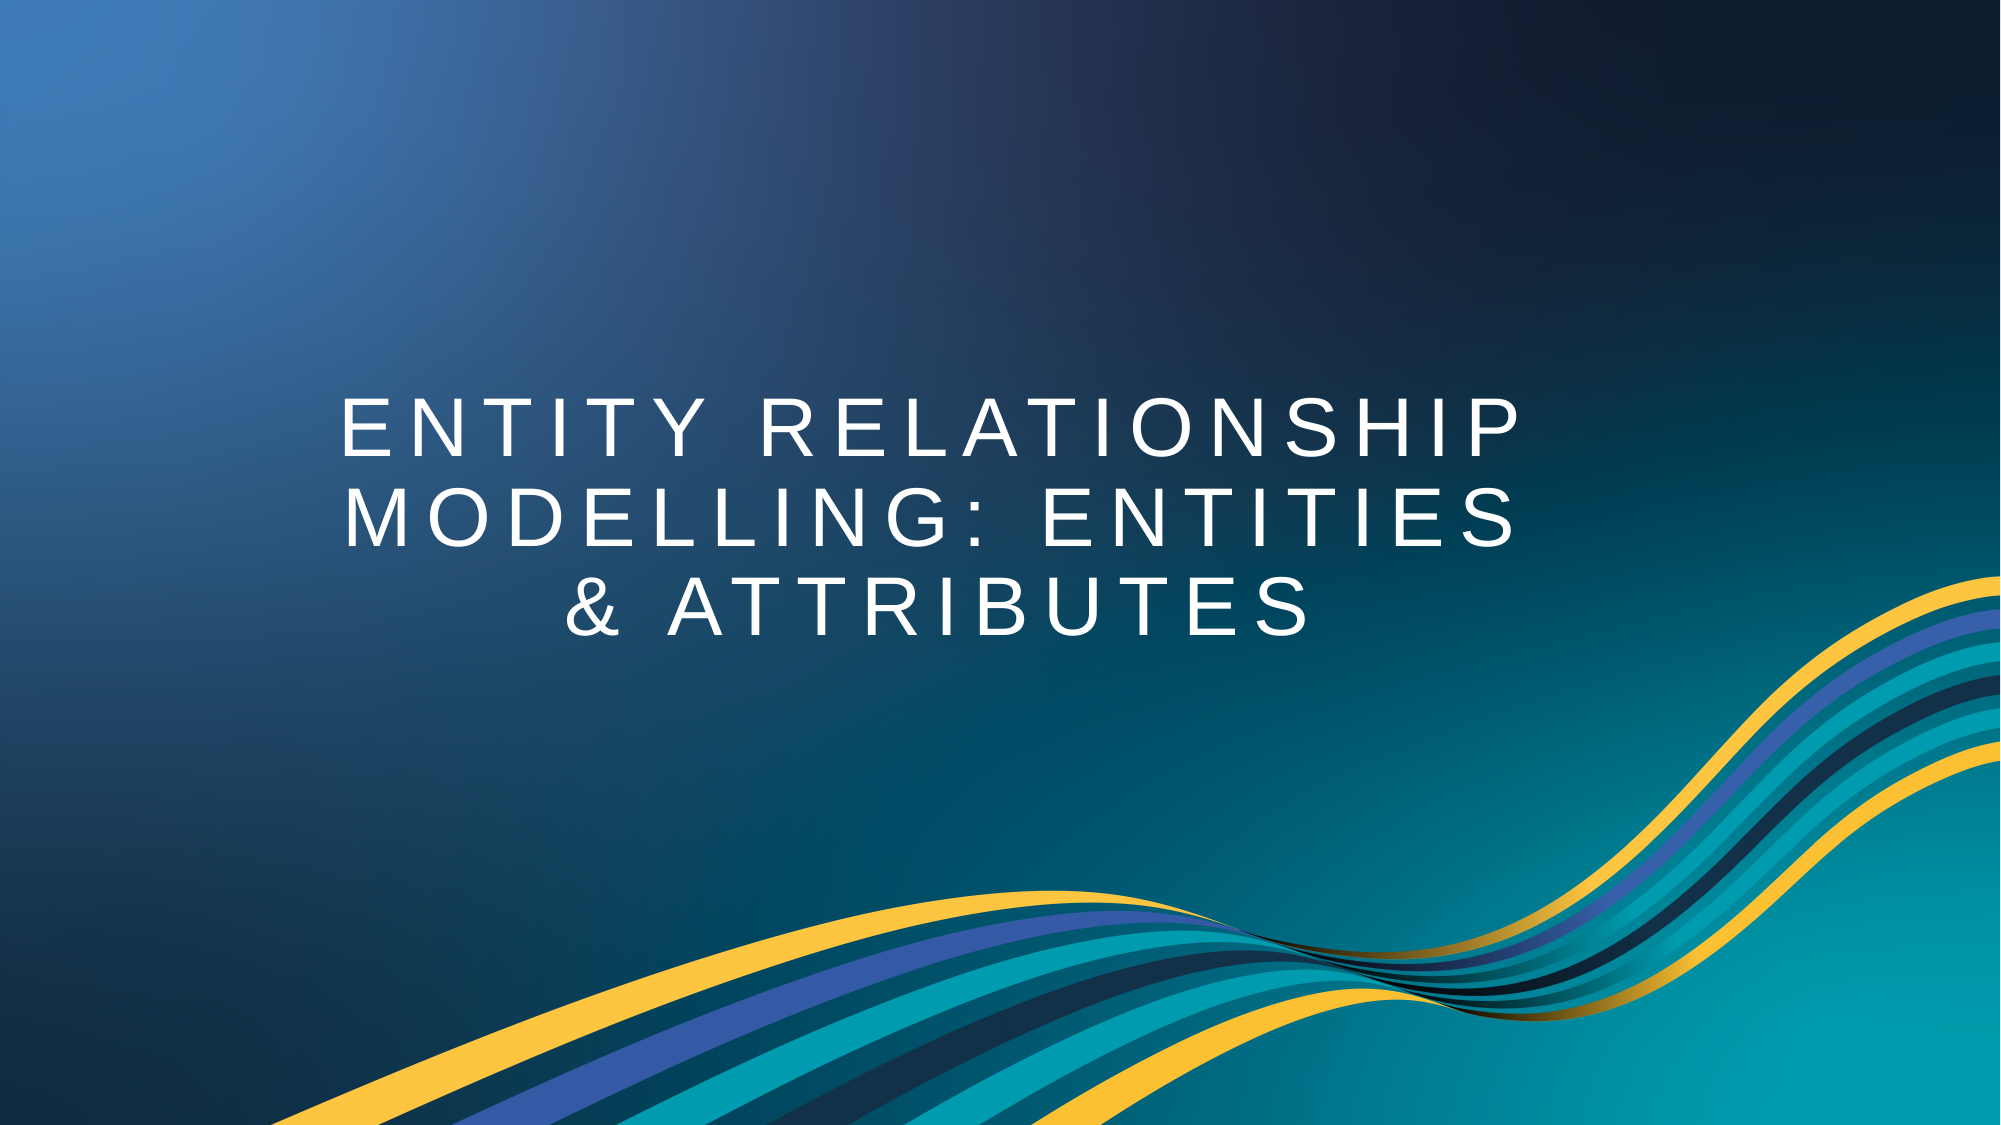

# Entity Relationship Modelling: Entities & Attributes